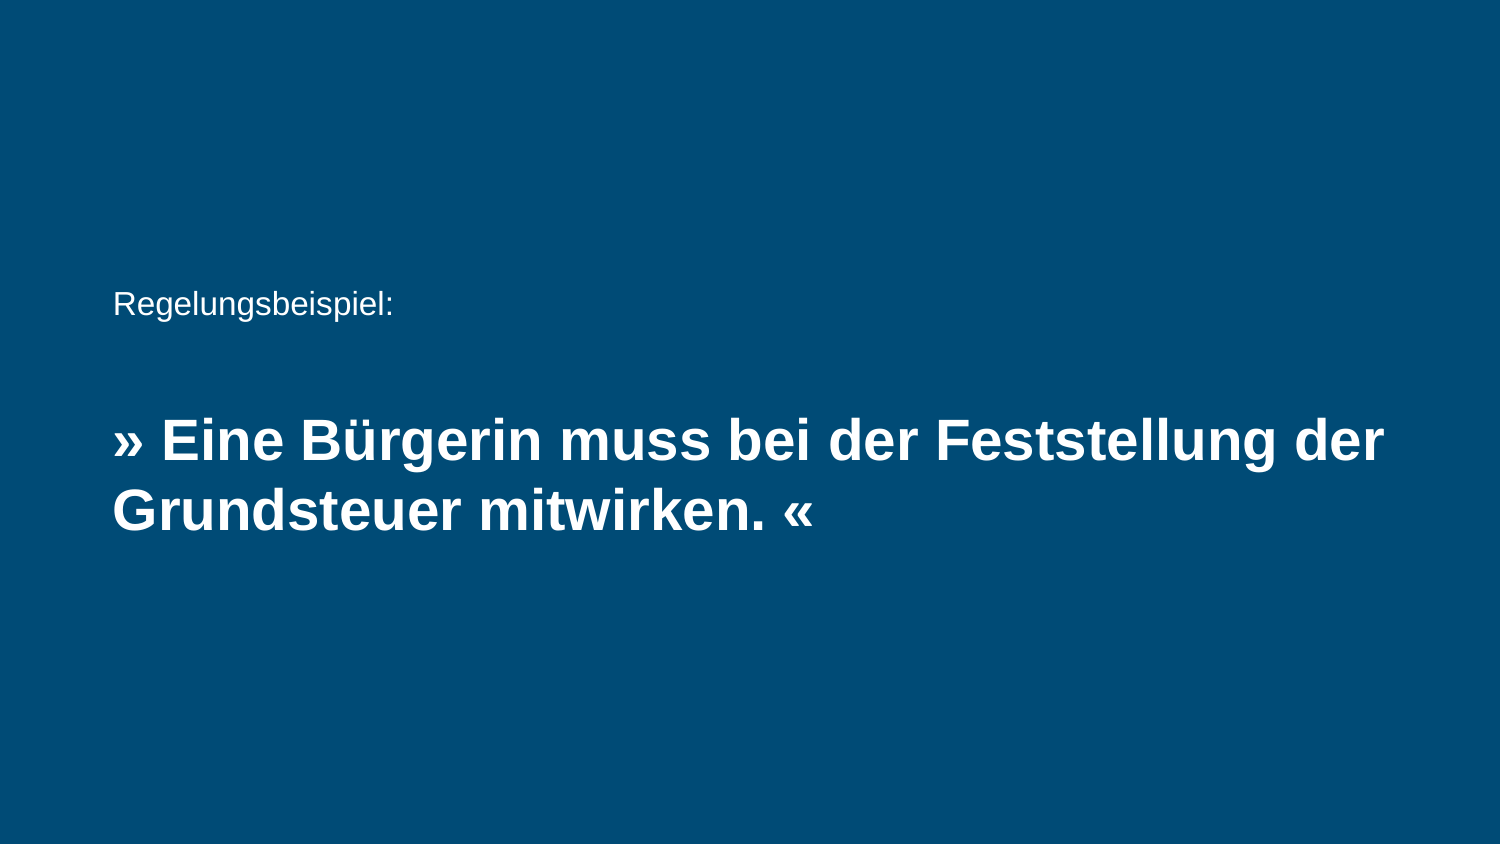

# Regelungsbeispiel:
» Eine Bürgerin muss bei der Feststellung der Grundsteuer mitwirken. «